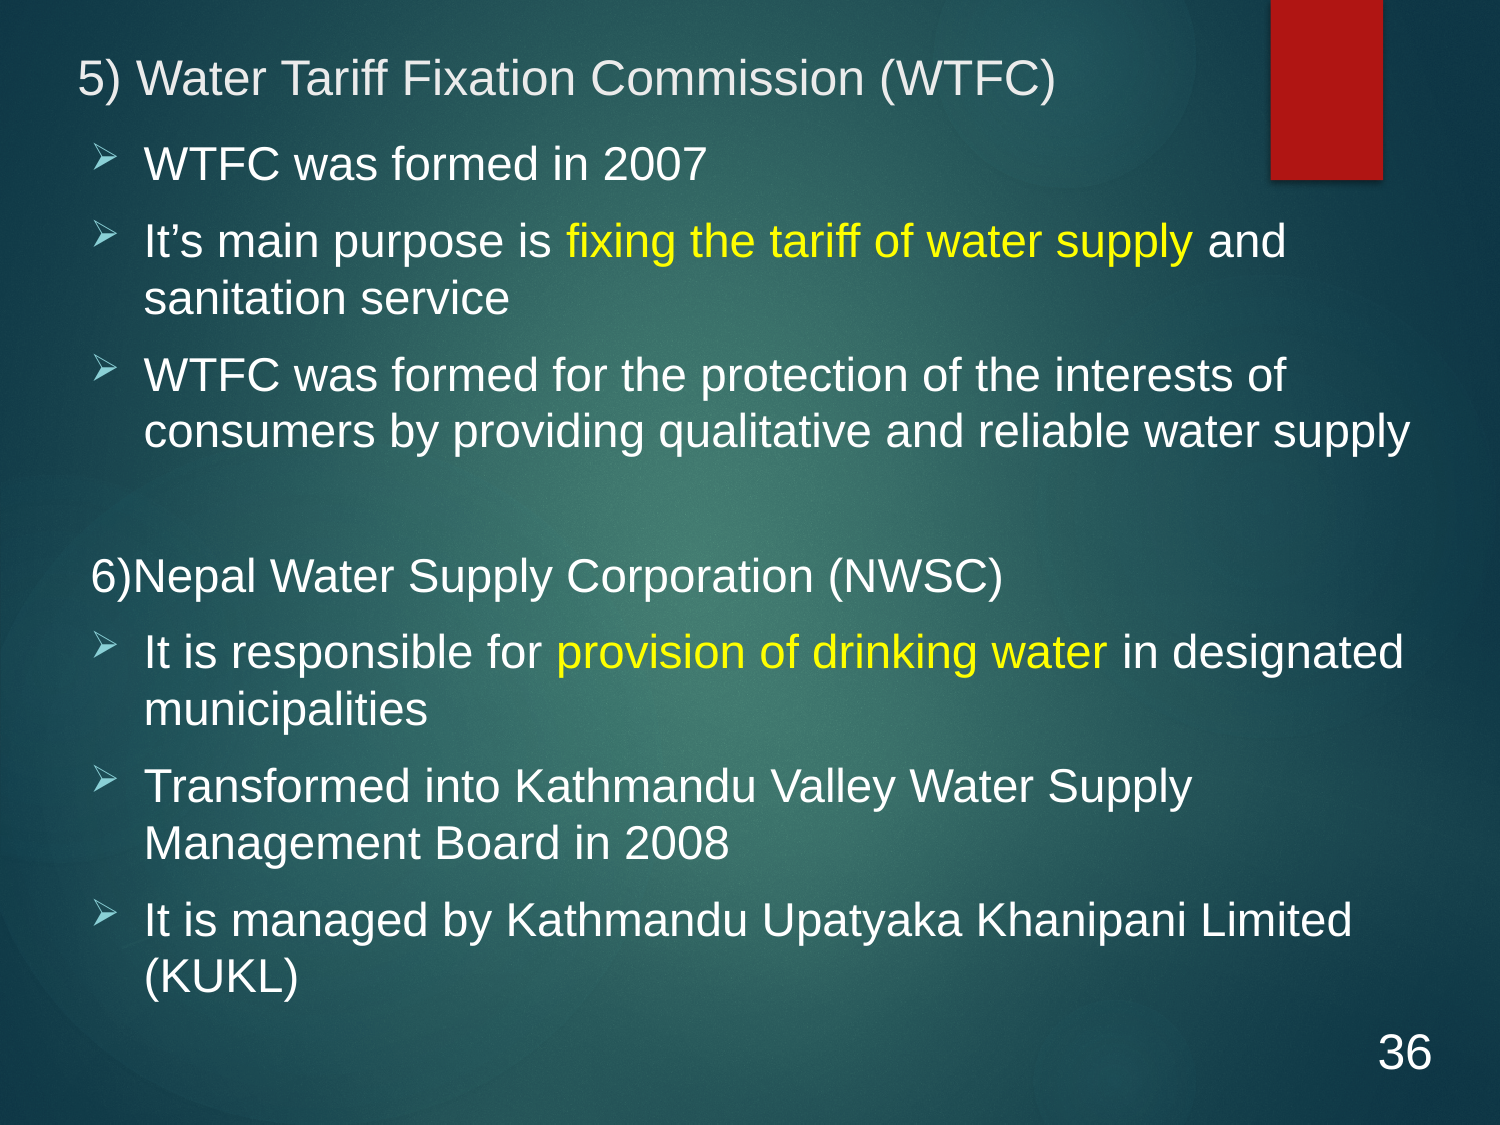

# 5) Water Tariff Fixation Commission (WTFC)
WTFC was formed in 2007
It’s main purpose is fixing the tariff of water supply and sanitation service
WTFC was formed for the protection of the interests of consumers by providing qualitative and reliable water supply

6)Nepal Water Supply Corporation (NWSC)
It is responsible for provision of drinking water in designated municipalities
Transformed into Kathmandu Valley Water Supply Management Board in 2008
It is managed by Kathmandu Upatyaka Khanipani Limited (KUKL)

36